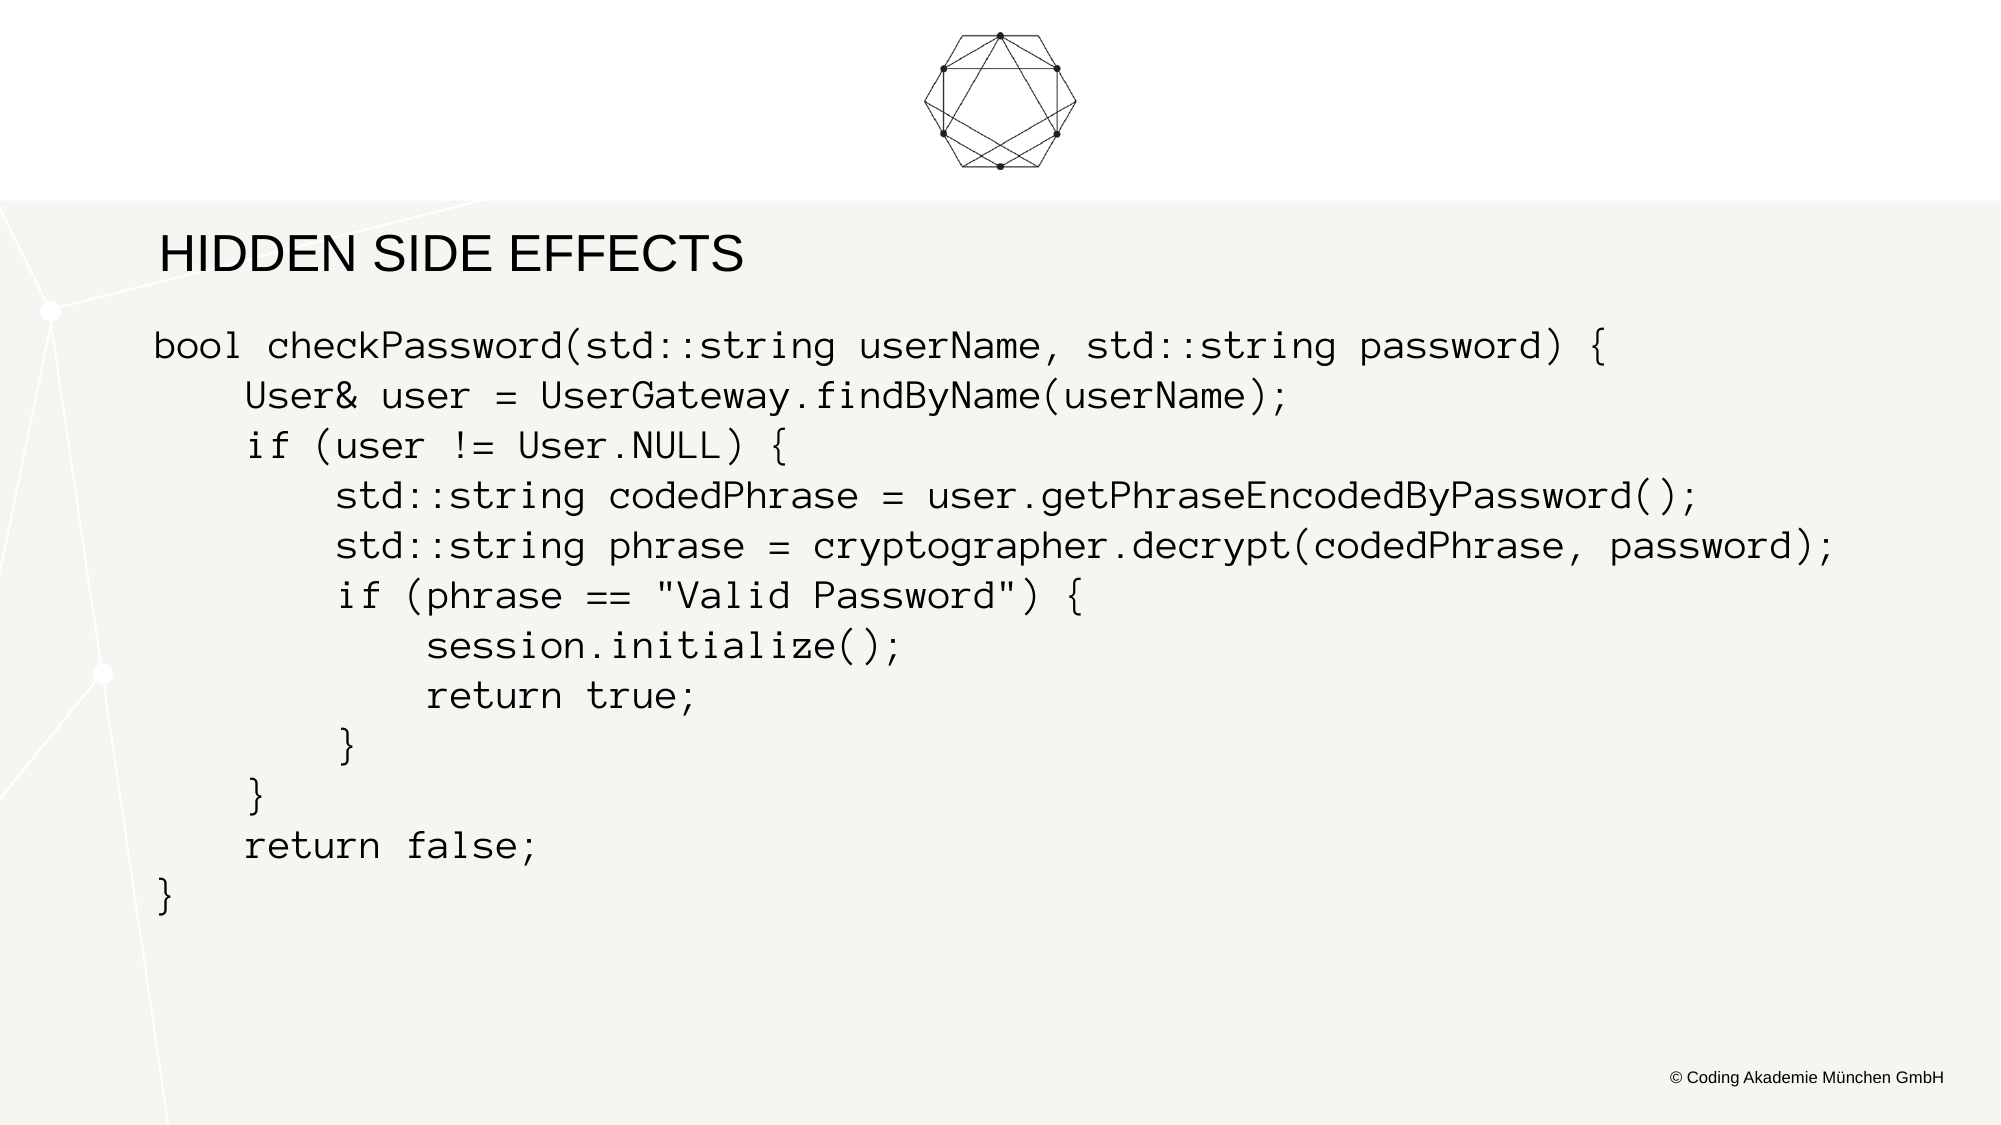

# Hidden Side Effects
bool checkPassword(std::string userName, std::string password) {
    User& user = UserGateway.findByName(userName);
    if (user != User.NULL) {
        std::string codedPhrase = user.getPhraseEncodedByPassword();
        std::string phrase = cryptographer.decrypt(codedPhrase, password);
        if (phrase == "Valid Password") {
            session.initialize();
            return true;
        }
    }
    return false;
}
© Coding Akademie München GmbH